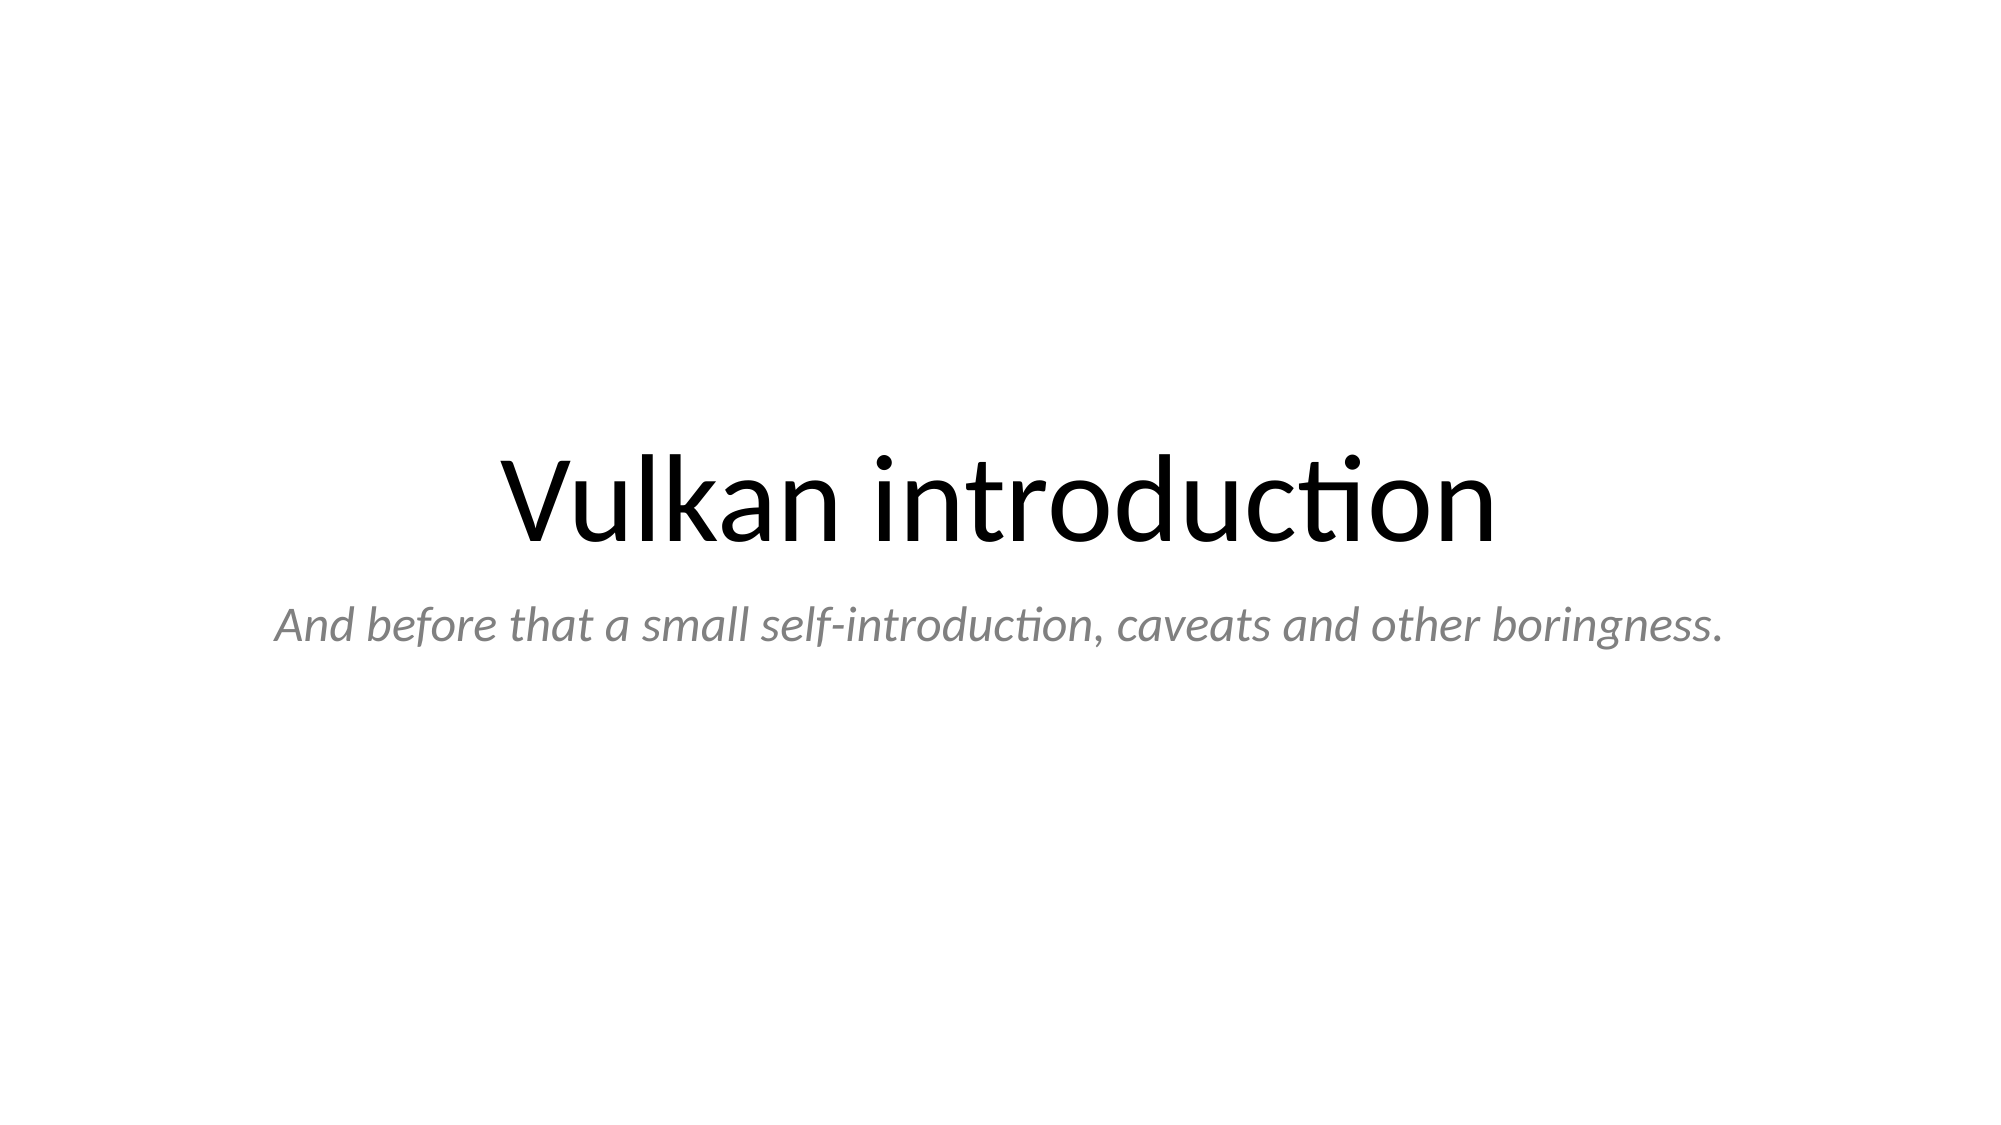

# Vulkan introduction
And before that a small self-introduction, caveats and other boringness.